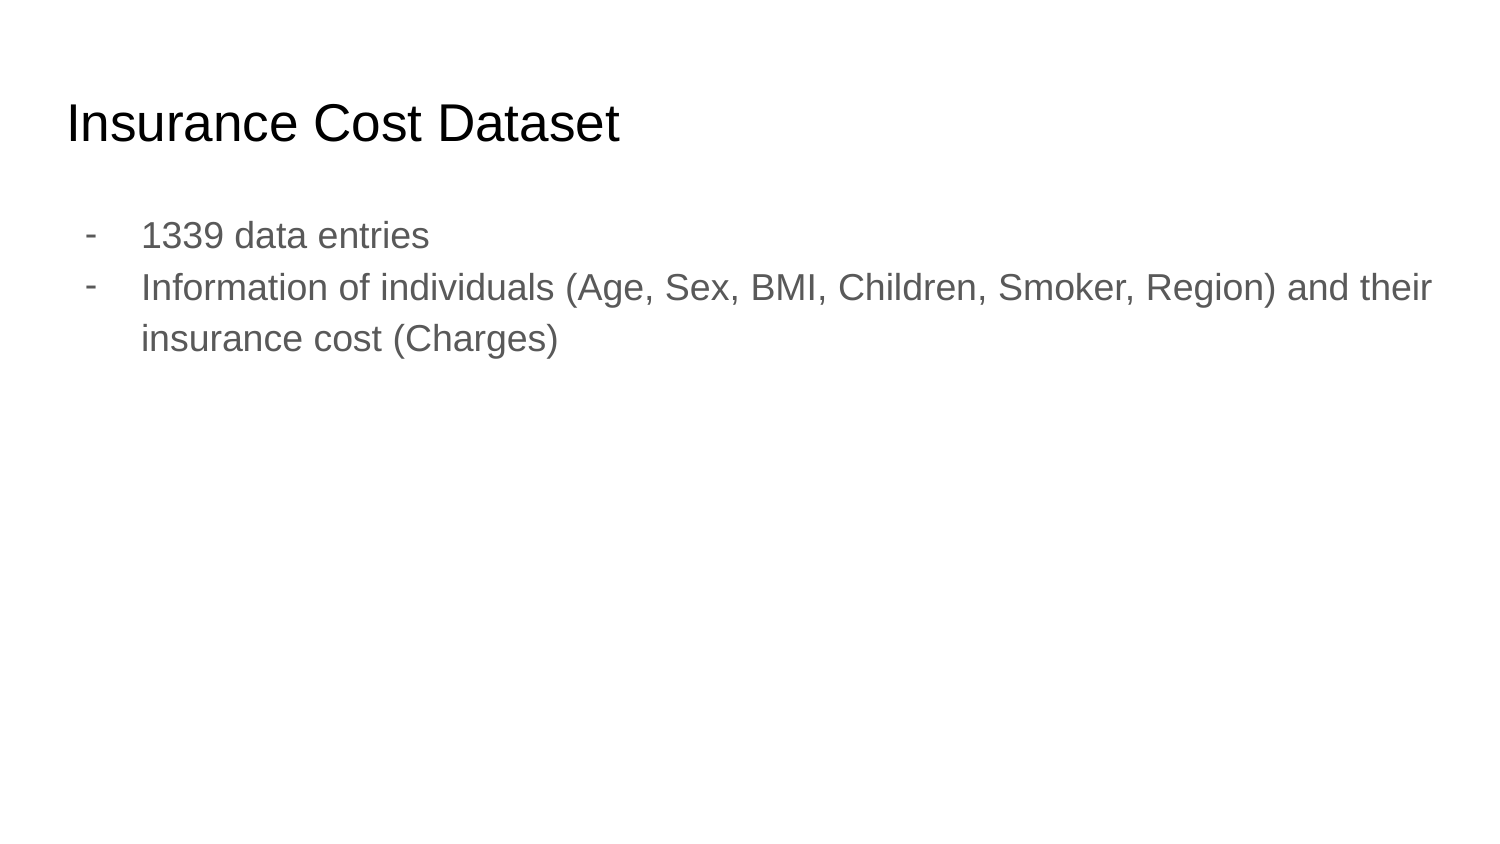

# Insurance Cost Dataset
1339 data entries
Information of individuals (Age, Sex, BMI, Children, Smoker, Region) and their insurance cost (Charges)